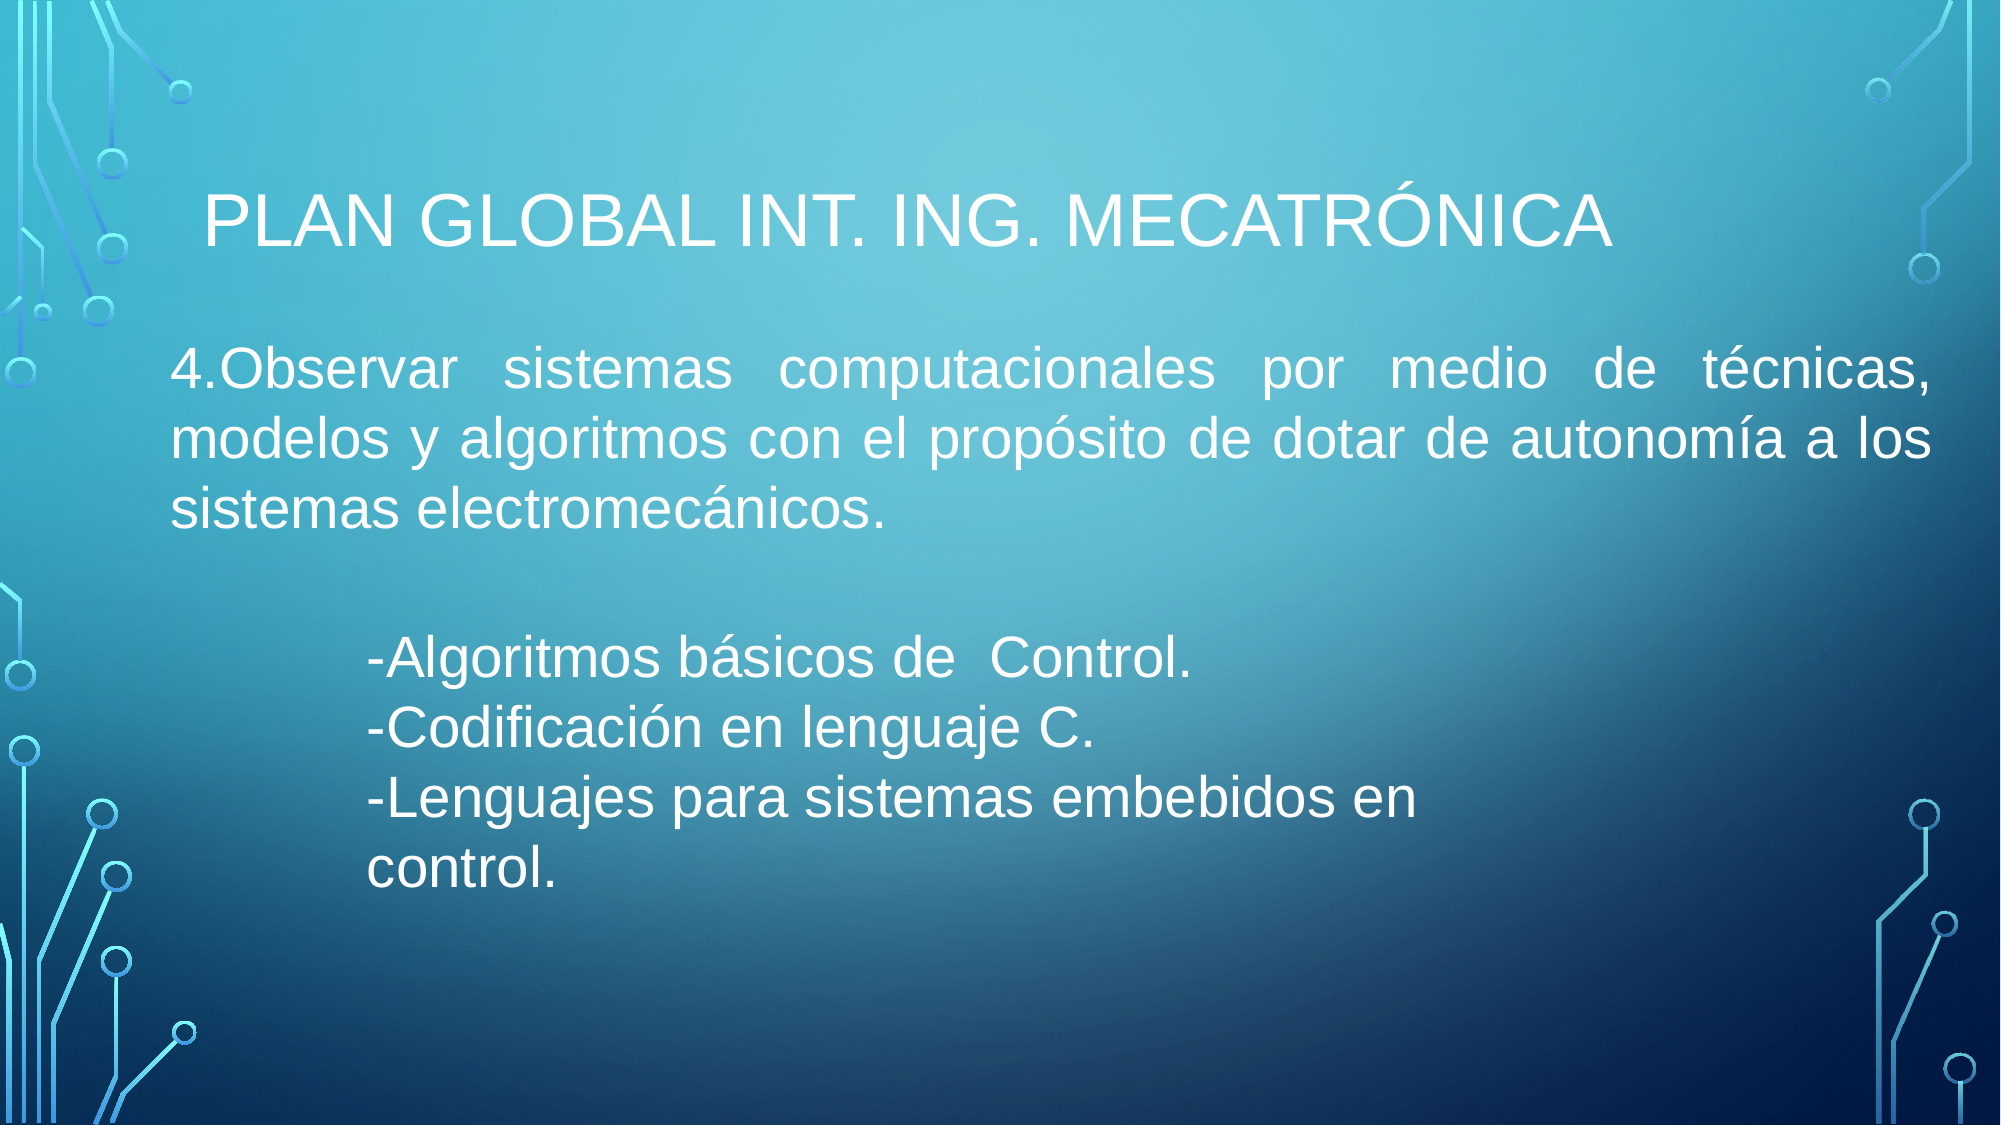

# Plan global Int. Ing. Mecatrónica
4.Observar sistemas computacionales por medio de técnicas, modelos y algoritmos con el propósito de dotar de autonomía a los sistemas electromecánicos.
-Algoritmos básicos de  Control.
-Codificación en lenguaje C.
-Lenguajes para sistemas embebidos en control.